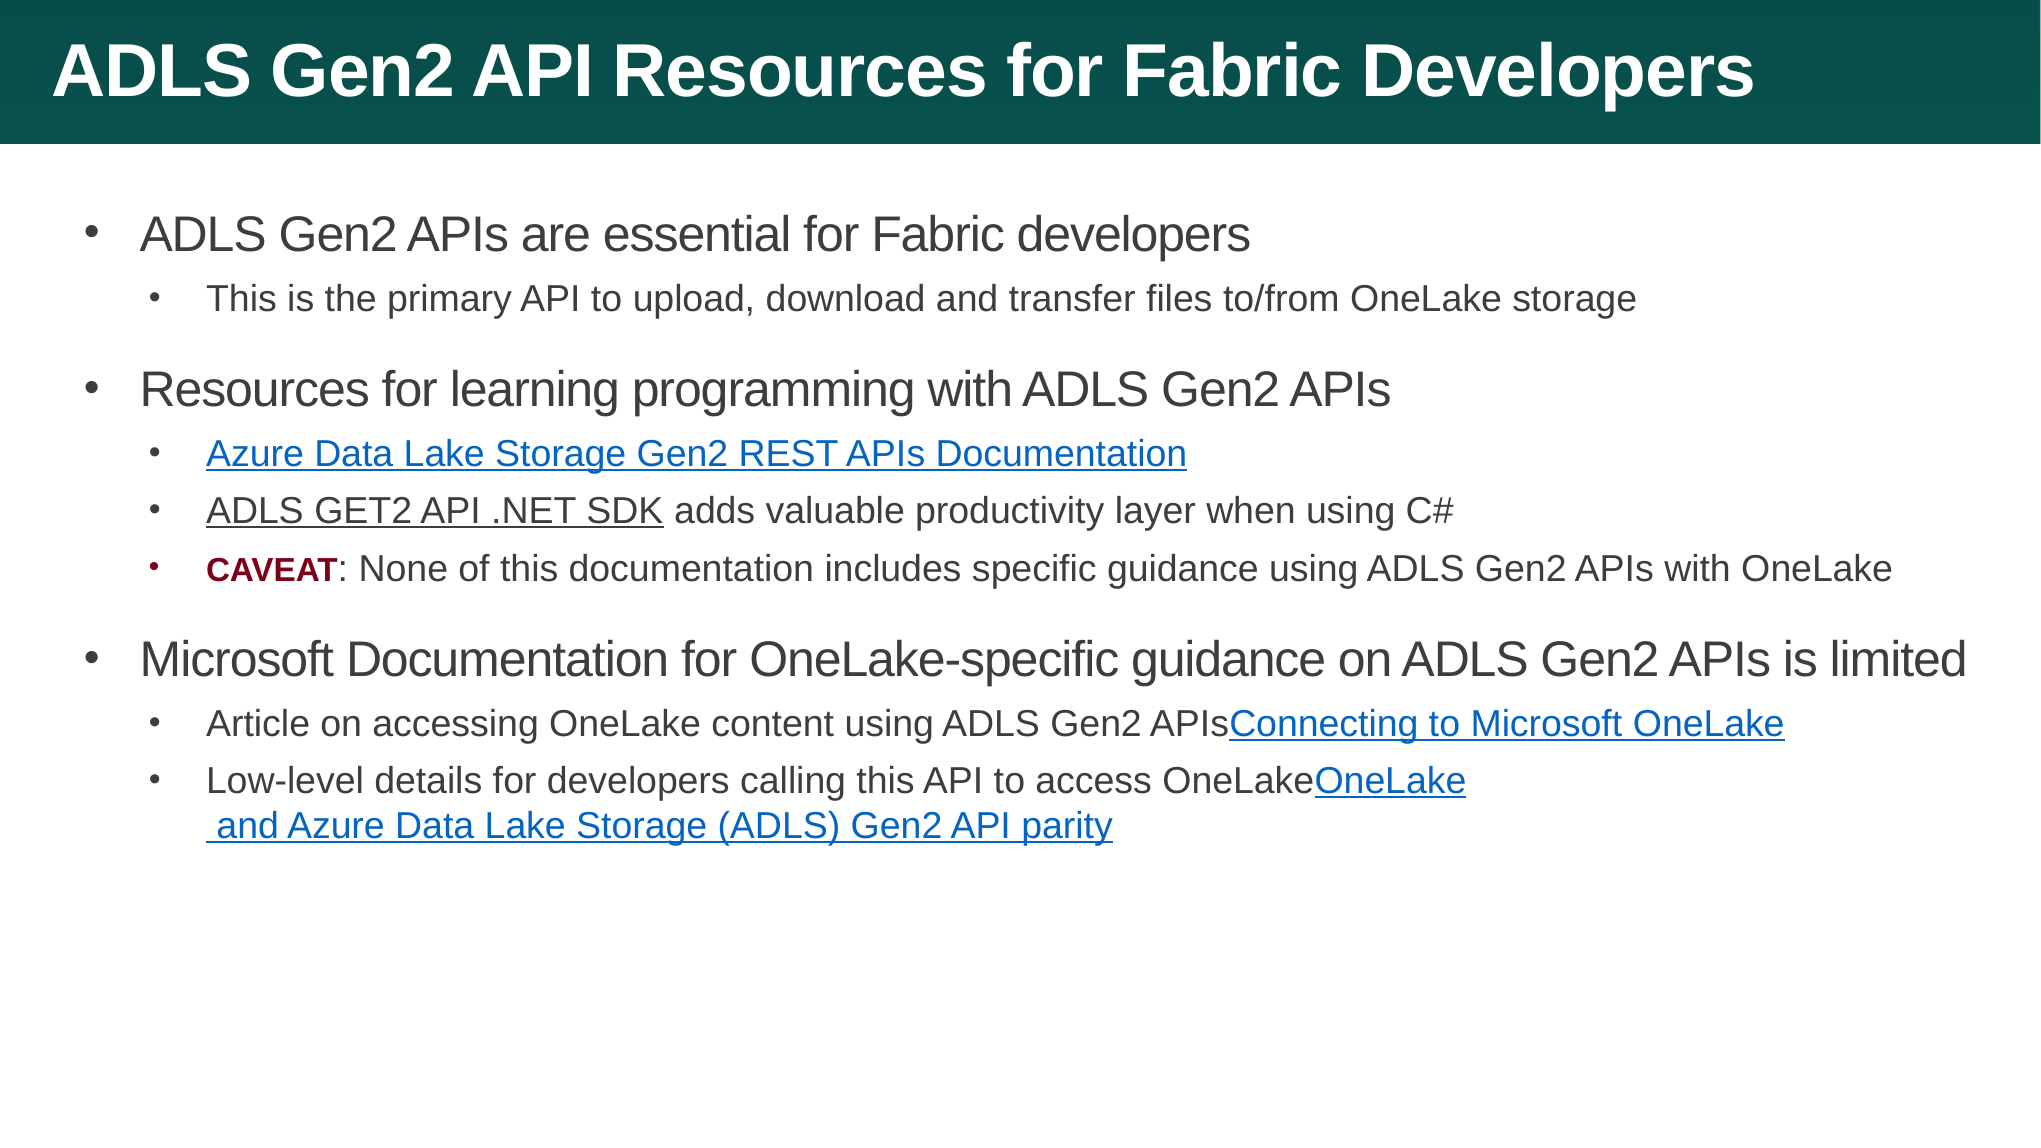

# ADLS Gen2 API Resources for Fabric Developers
ADLS Gen2 APIs are essential for Fabric developers
This is the primary API to upload, download and transfer files to/from OneLake storage
Resources for learning programming with ADLS Gen2 APIs
Azure Data Lake Storage Gen2 REST APIs Documentation
ADLS GET2 API .NET SDK adds valuable productivity layer when using C#
CAVEAT: None of this documentation includes specific guidance using ADLS Gen2 APIs with OneLake
Microsoft Documentation for OneLake-specific guidance on ADLS Gen2 APIs is limited
Article on accessing OneLake content using ADLS Gen2 APIs
Connecting to Microsoft OneLake
Low-level details for developers calling this API to access OneLake
OneLake and Azure Data Lake Storage (ADLS) Gen2 API parity